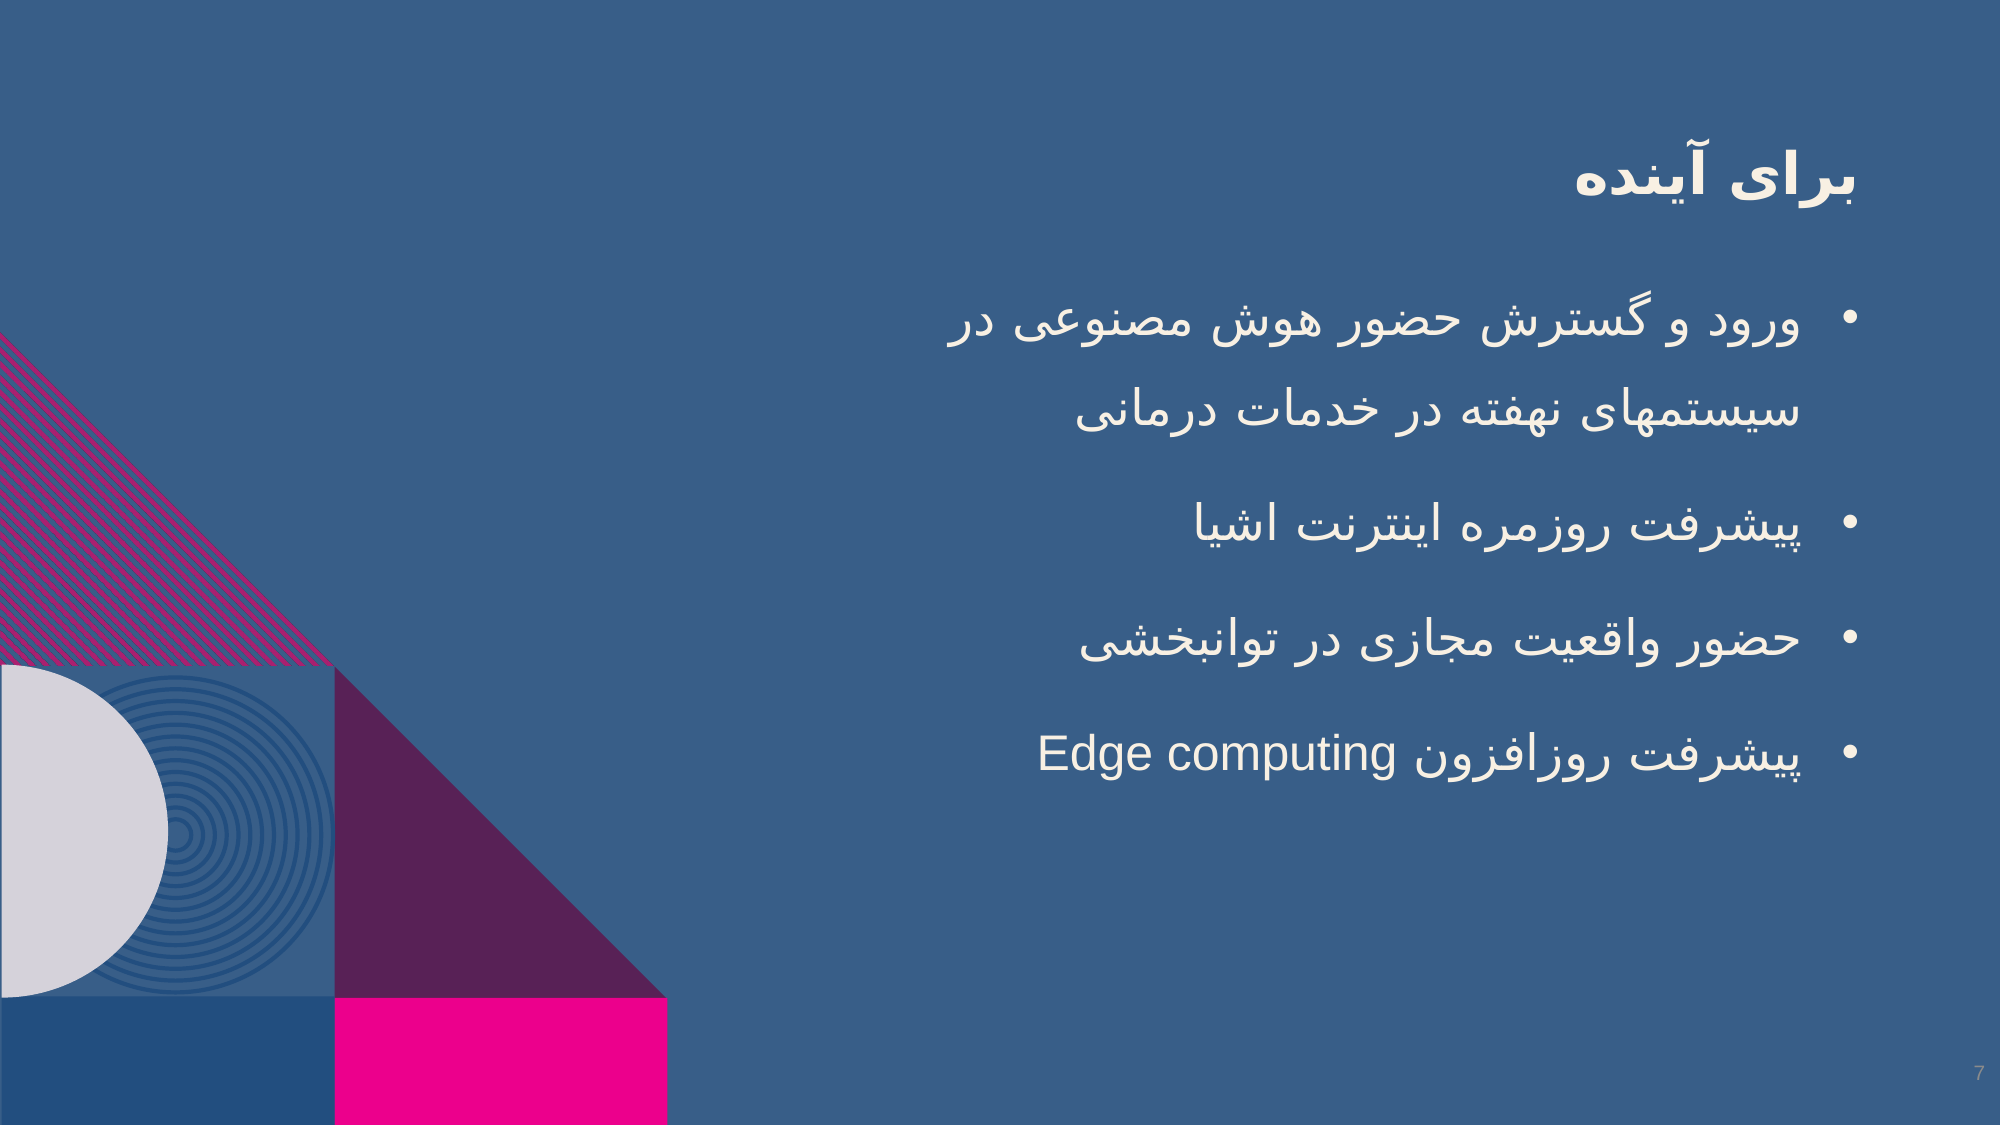

# برای آینده
ورود و گسترش حضور هوش مصنوعی در سیستمهای نهفته در خدمات درمانی
پیشرفت روزمره اینترنت اشیا
حضور واقعیت مجازی در توانبخشی
پیشرفت روزافزون Edge computing
7